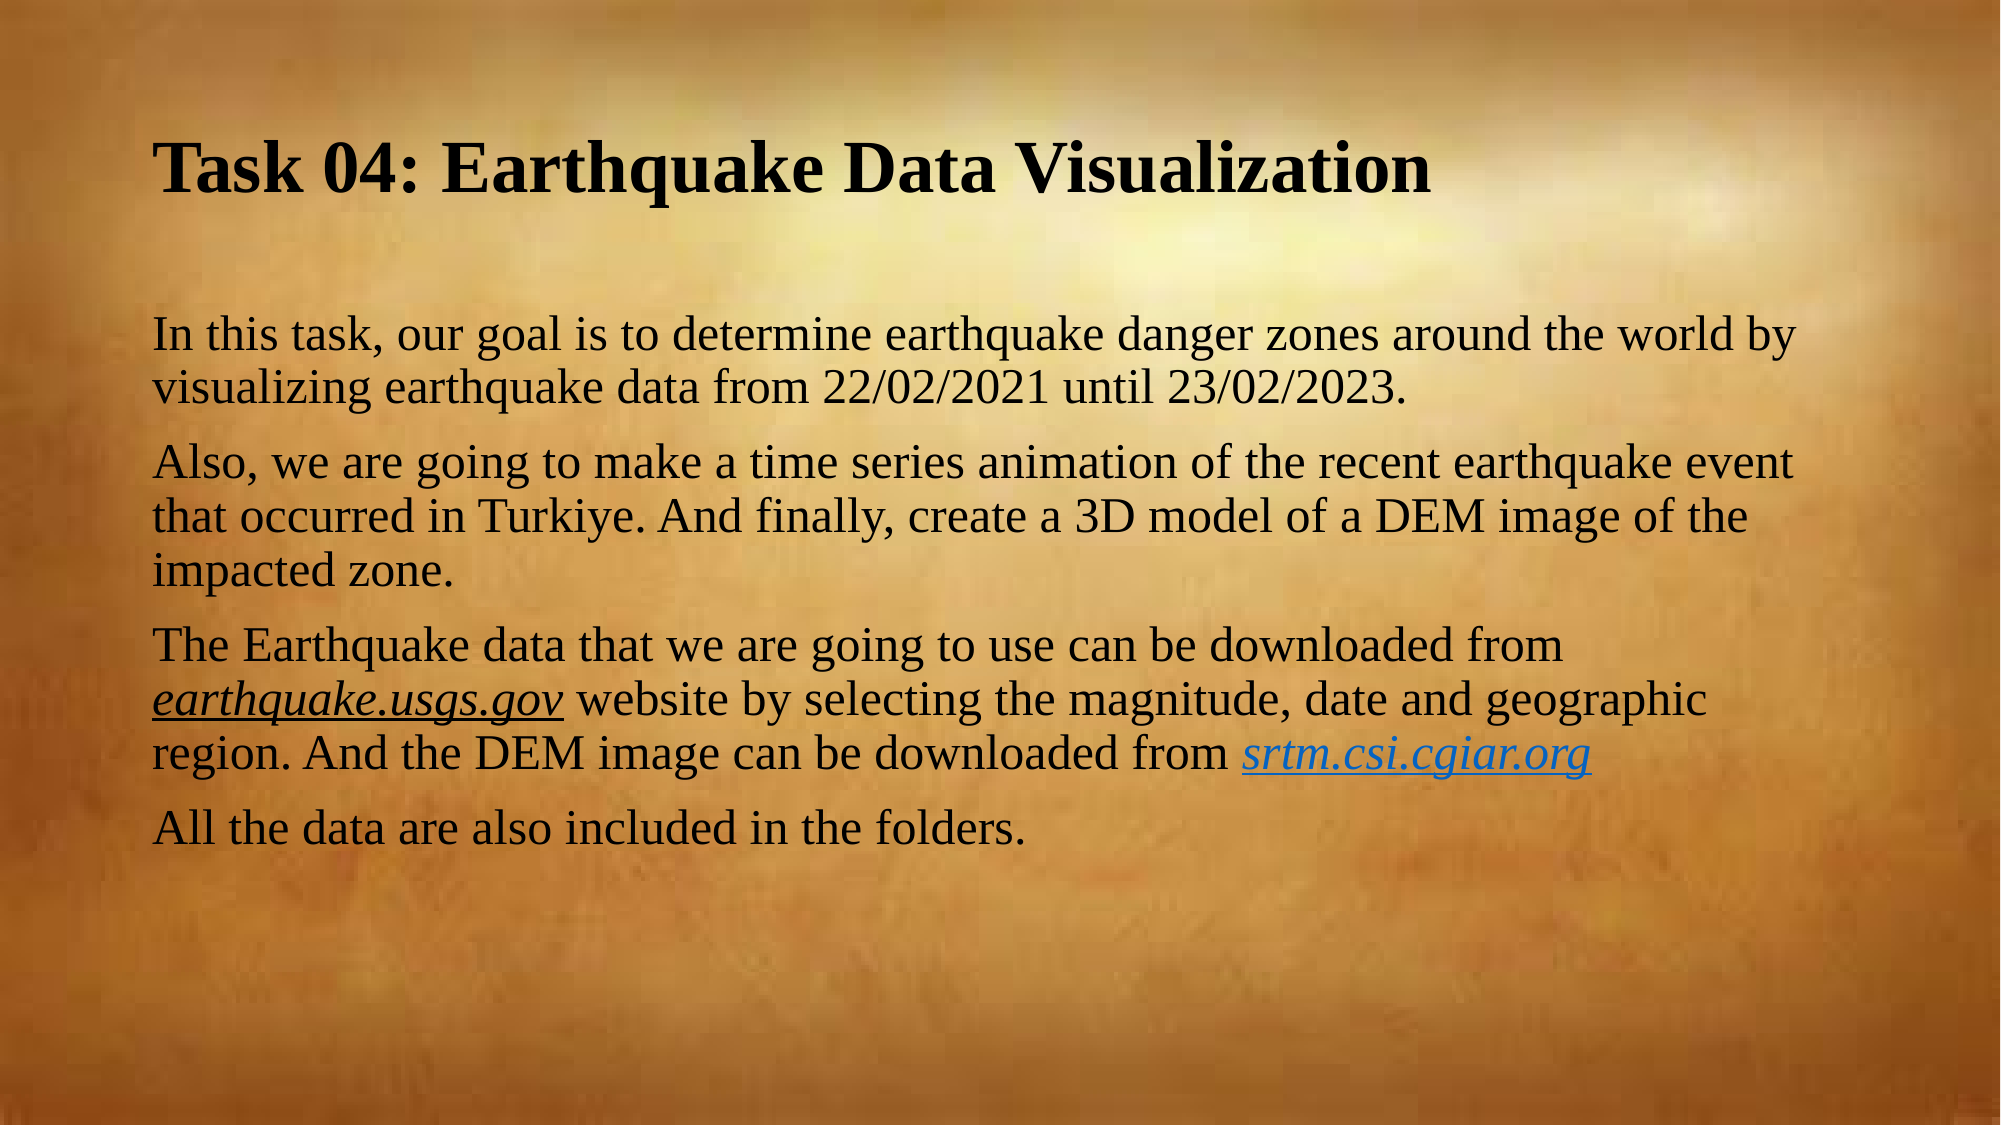

# Task 04: Earthquake Data Visualization
In this task, our goal is to determine earthquake danger zones around the world by visualizing earthquake data from 22/02/2021 until 23/02/2023.
Also, we are going to make a time series animation of the recent earthquake event that occurred in Turkiye. And finally, create a 3D model of a DEM image of the impacted zone.
The Earthquake data that we are going to use can be downloaded from earthquake.usgs.gov website by selecting the magnitude, date and geographic region. And the DEM image can be downloaded from srtm.csi.cgiar.org
All the data are also included in the folders.